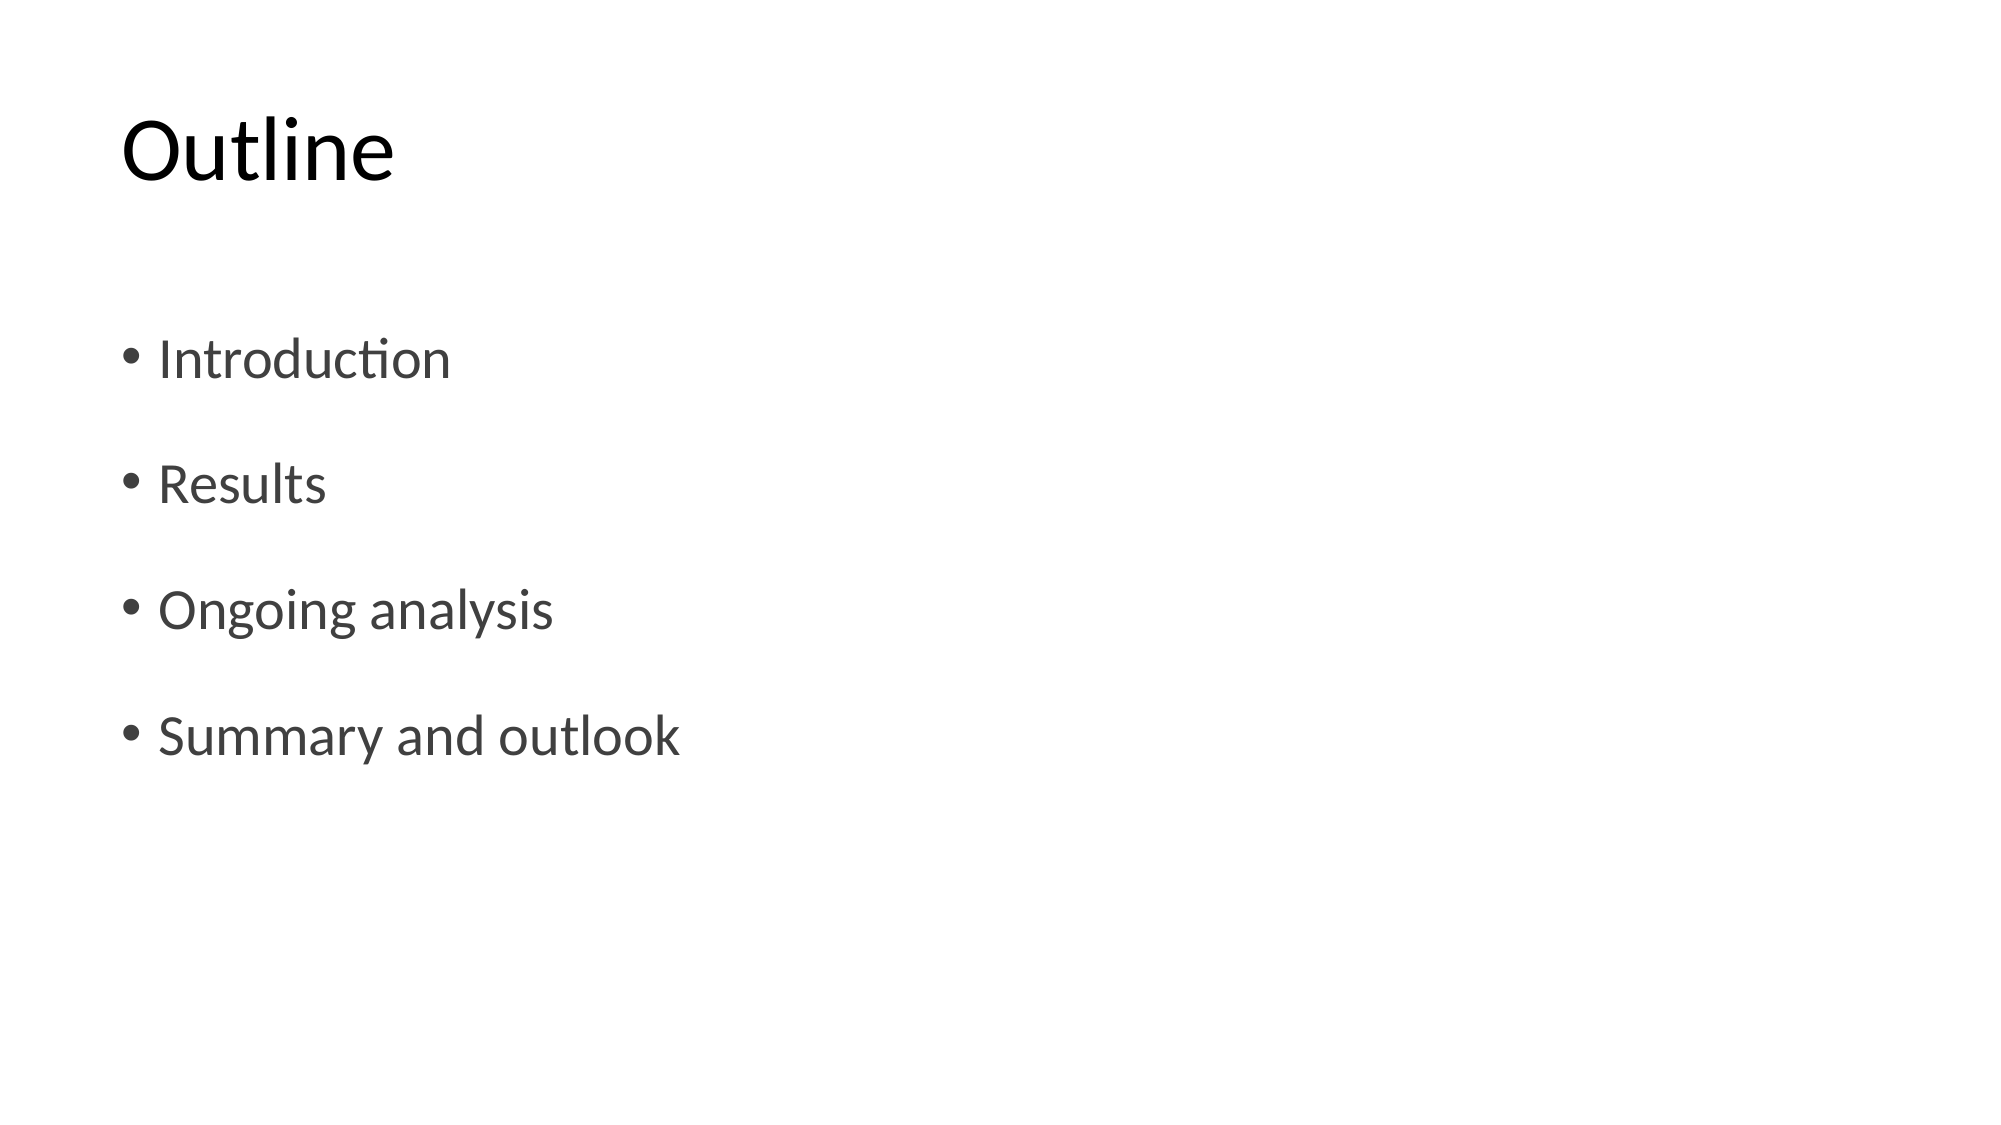

# Outline
Introduction
Results
Ongoing analysis
Summary and outlook
2